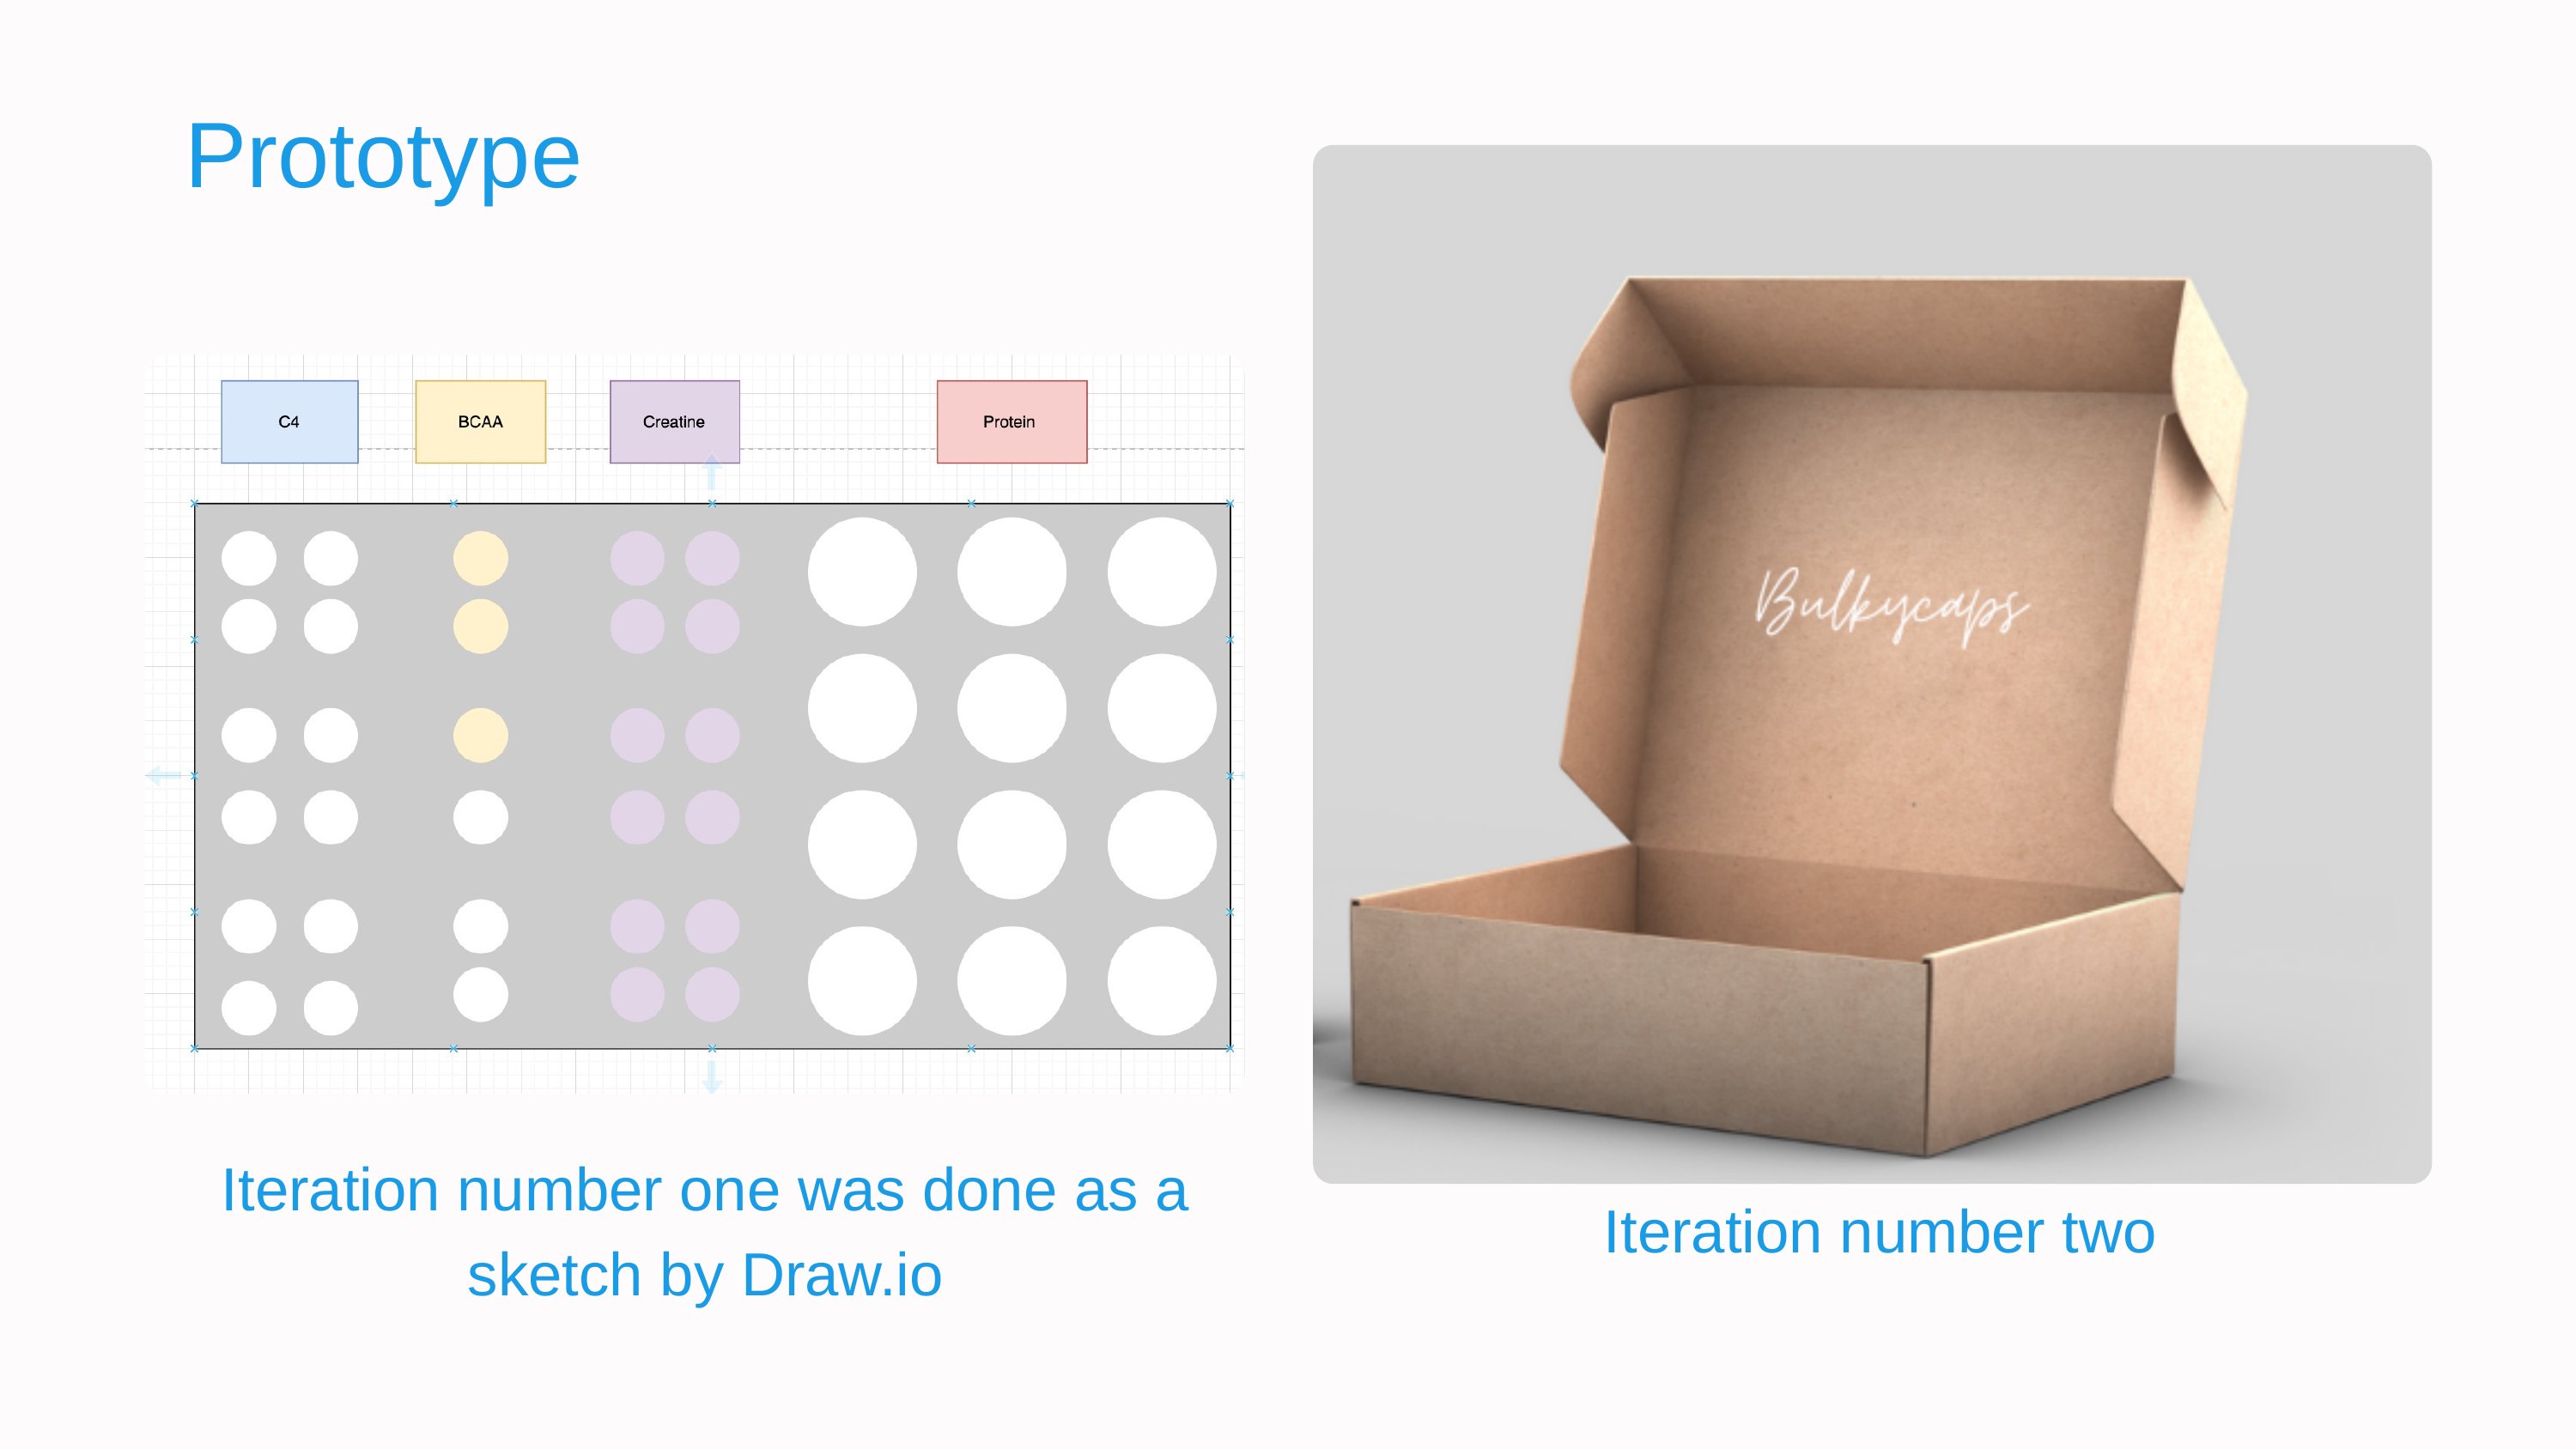

Prototype

⁠Iteration number one was done as a sketch by Draw.io
 ⁠Iteration number two